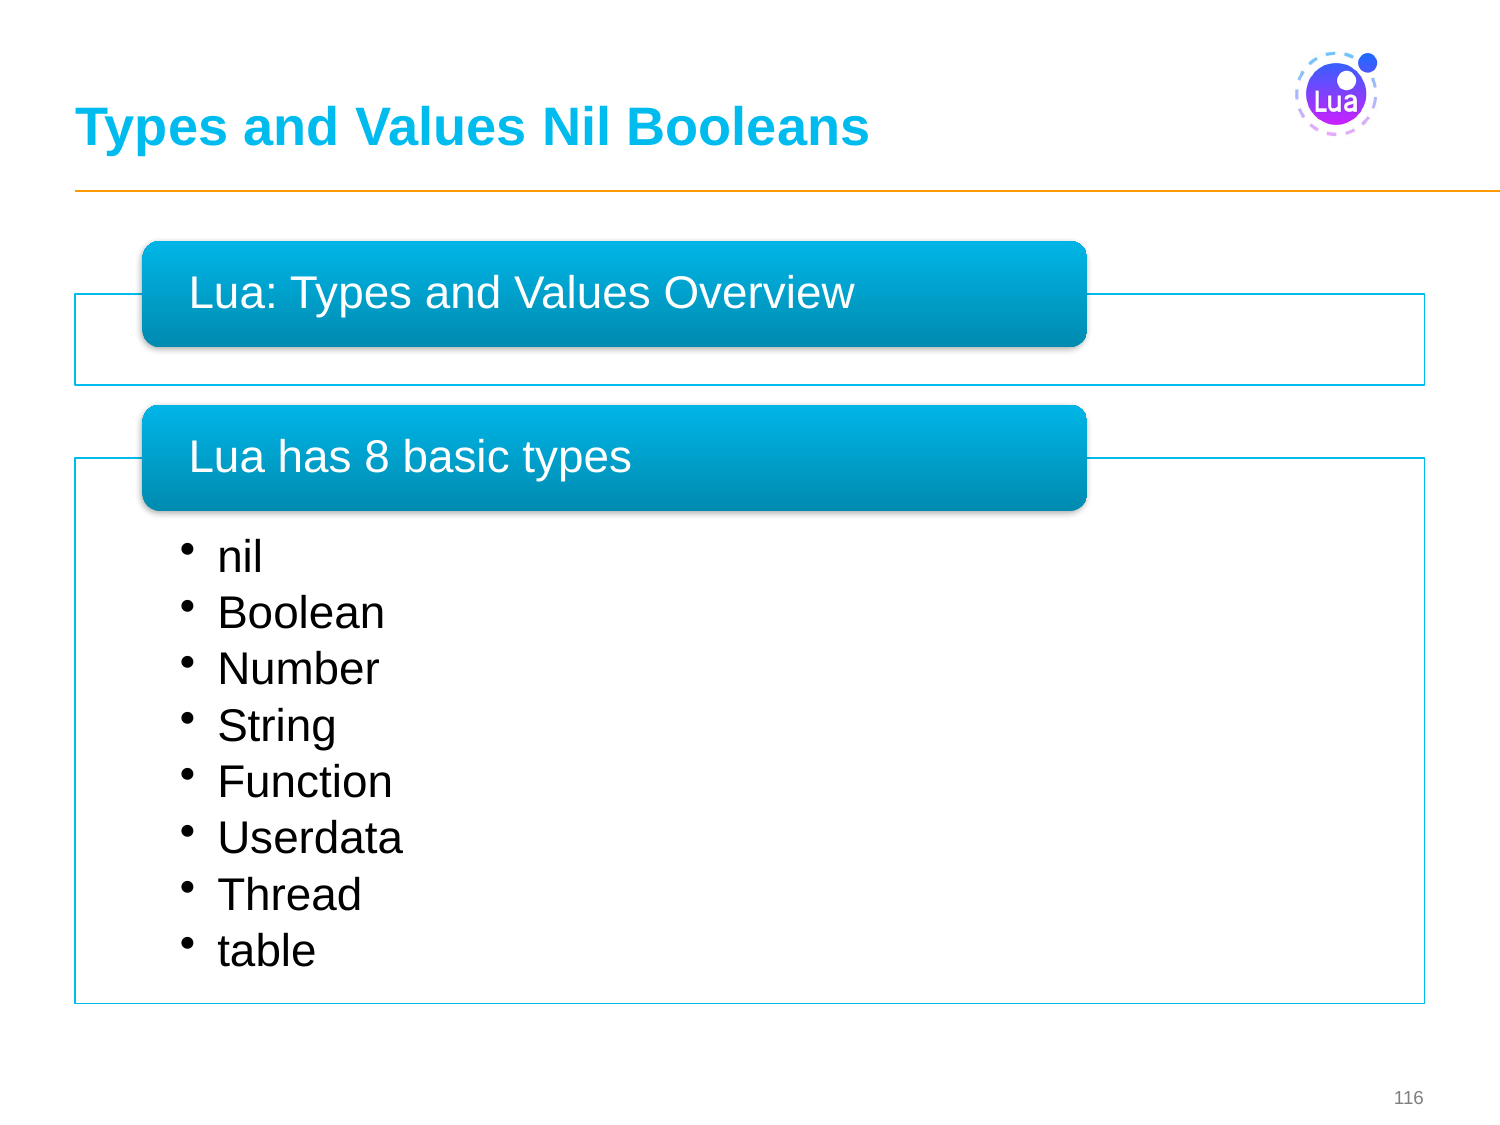

# Types and Values Nil Booleans
Lua: Types and Values Overview
nil
Boolean
Number
String
Function
Userdata
Thread
table
Lua has 8 basic types